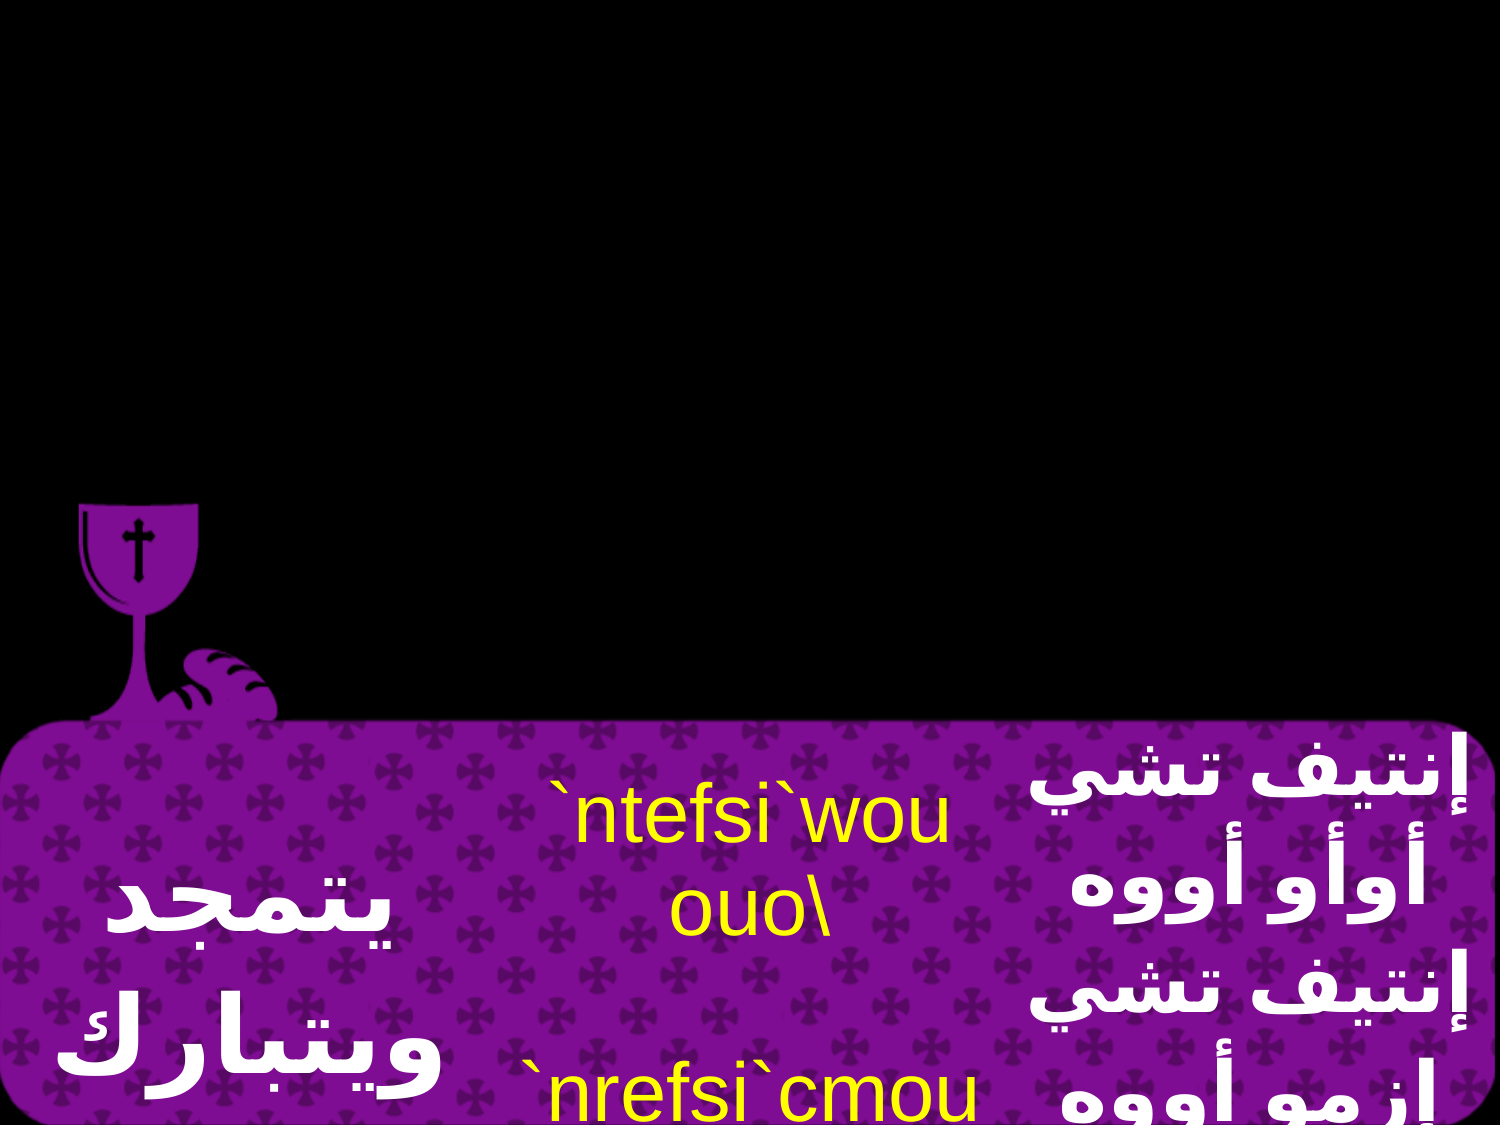

| يتمجد ويتبارك ويرتفع | `ntefsi`wou ouo\ `nrefsi`cmou ouo\ `ntefsici | إنتيف تشي أوأو أووه إنتيف تشي إزمو أووه إنتيف تشيسي |
| --- | --- | --- |